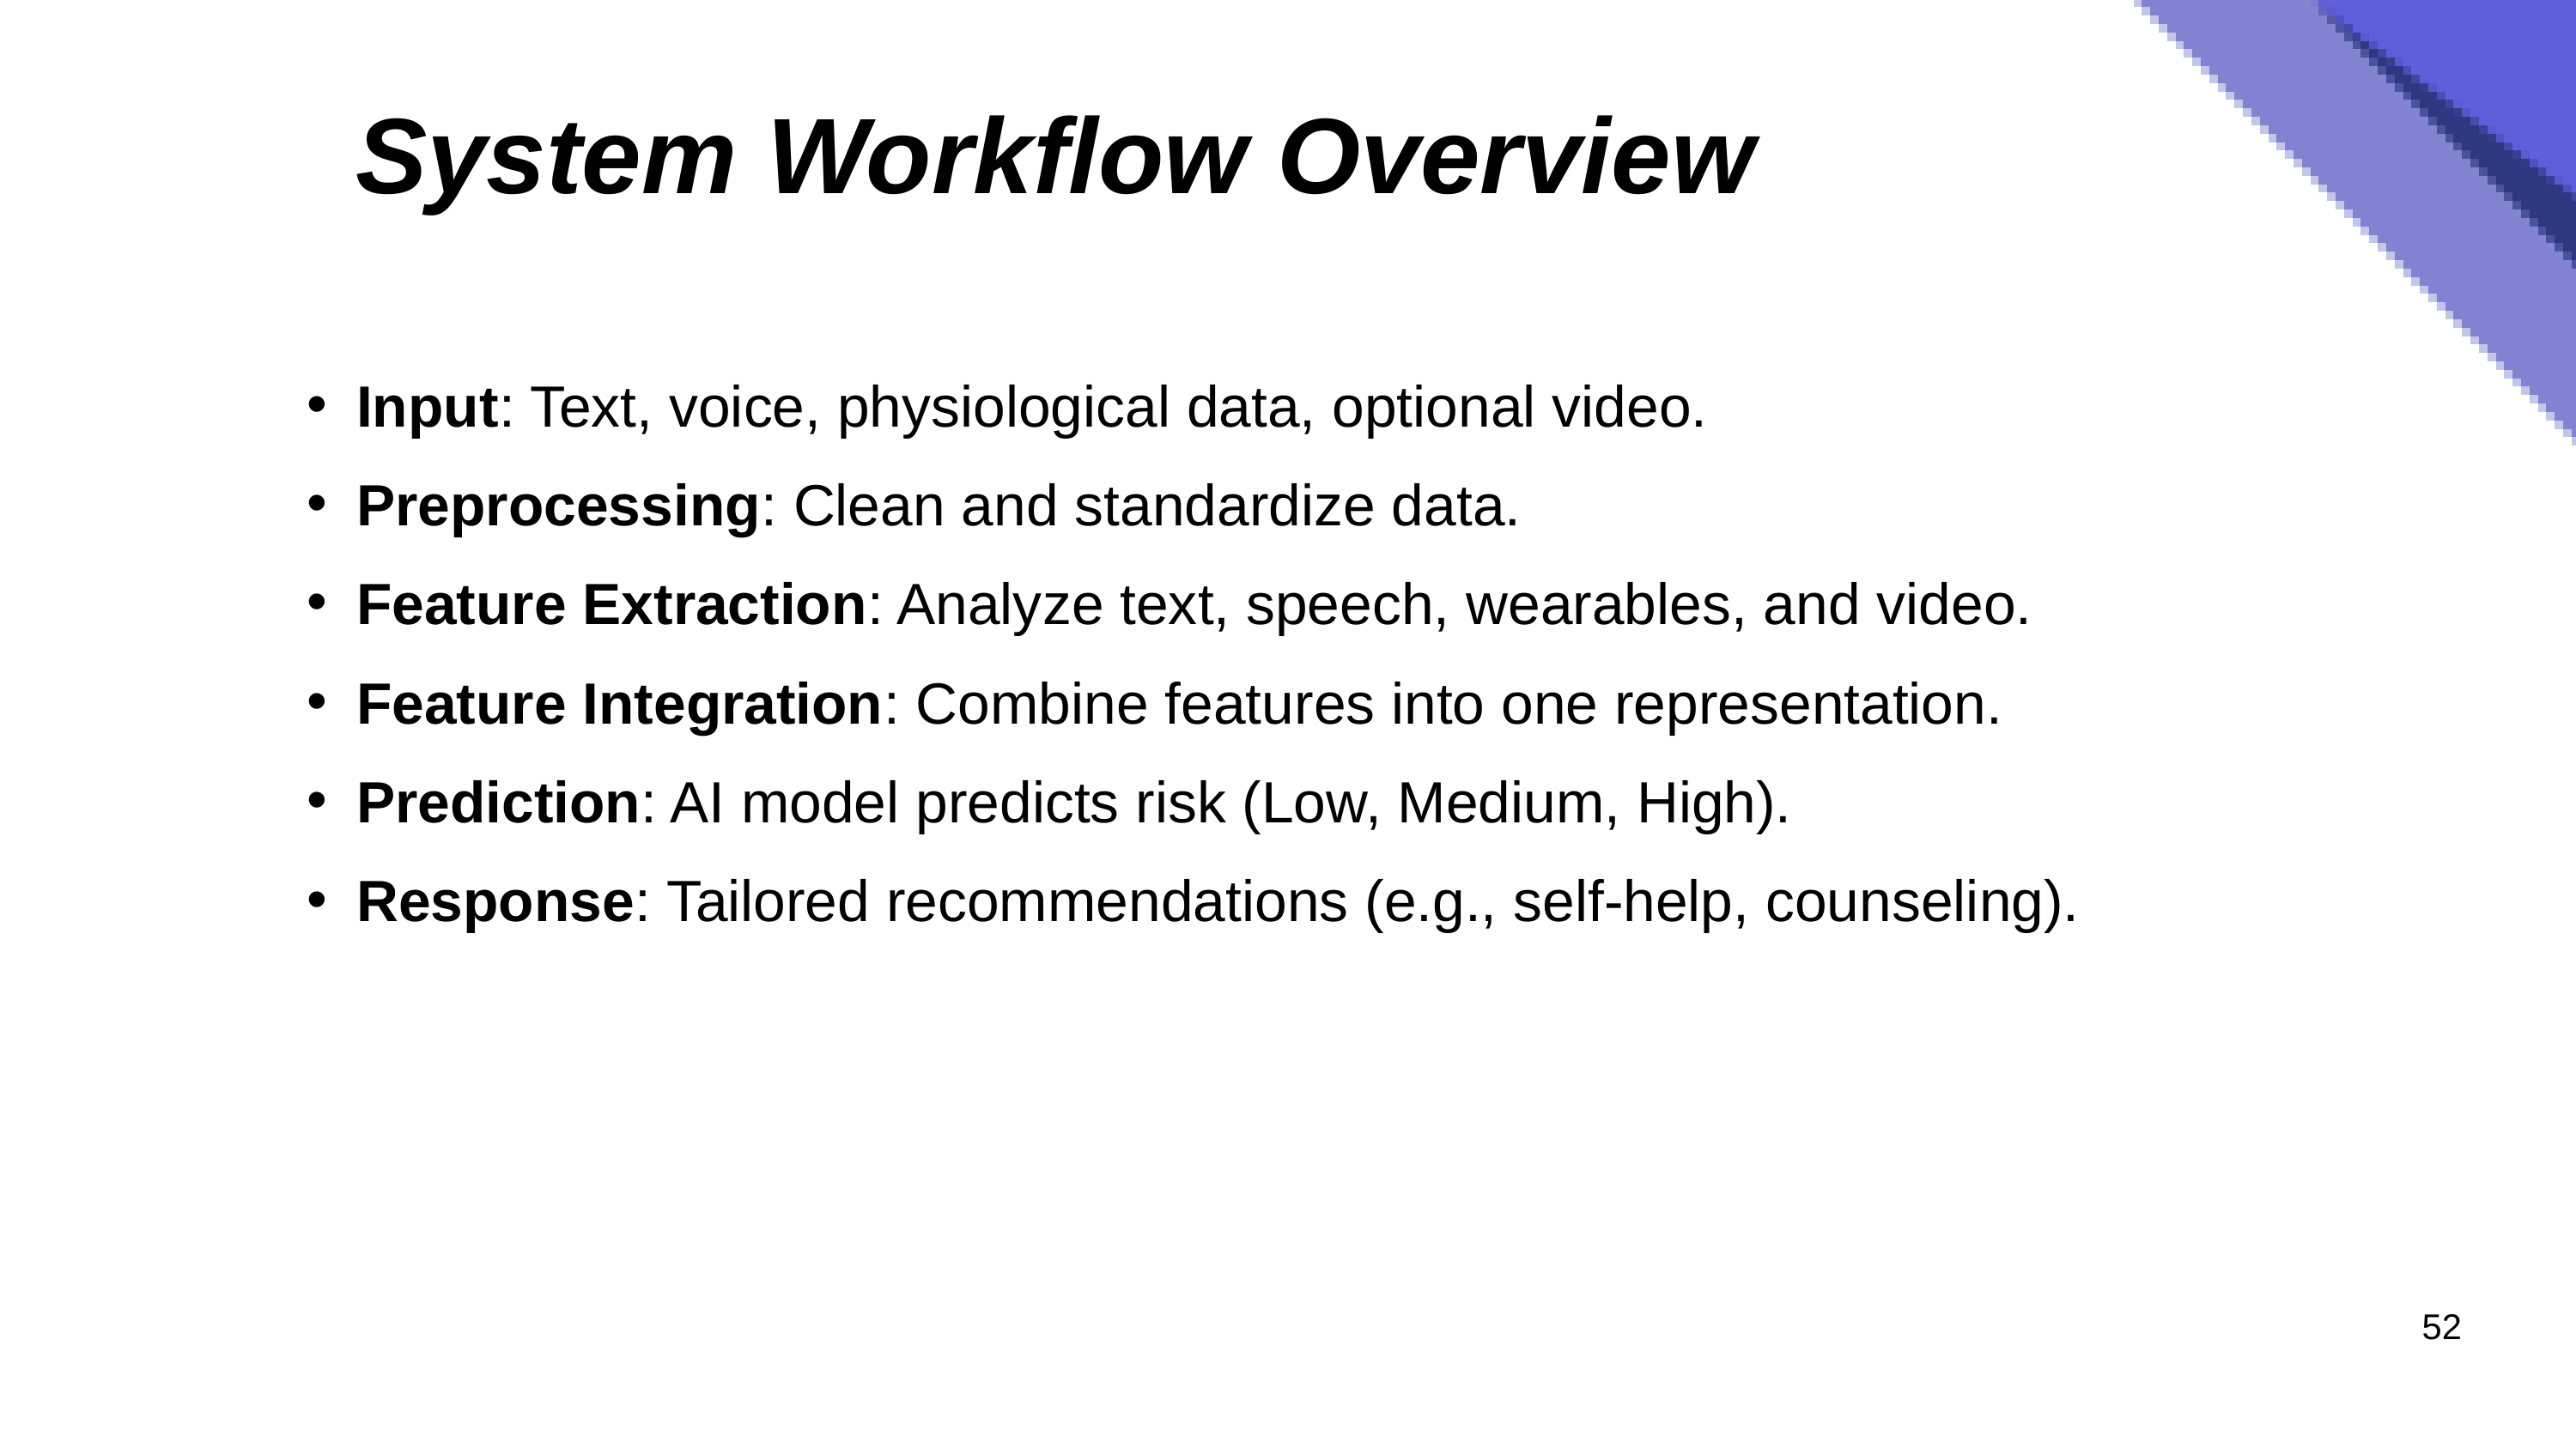

System Workflow Overview
Input: Text, voice, physiological data, optional video.
Preprocessing: Clean and standardize data.
Feature Extraction: Analyze text, speech, wearables, and video.
Feature Integration: Combine features into one representation.
Prediction: AI model predicts risk (Low, Medium, High).
Response: Tailored recommendations (e.g., self-help, counseling).
52